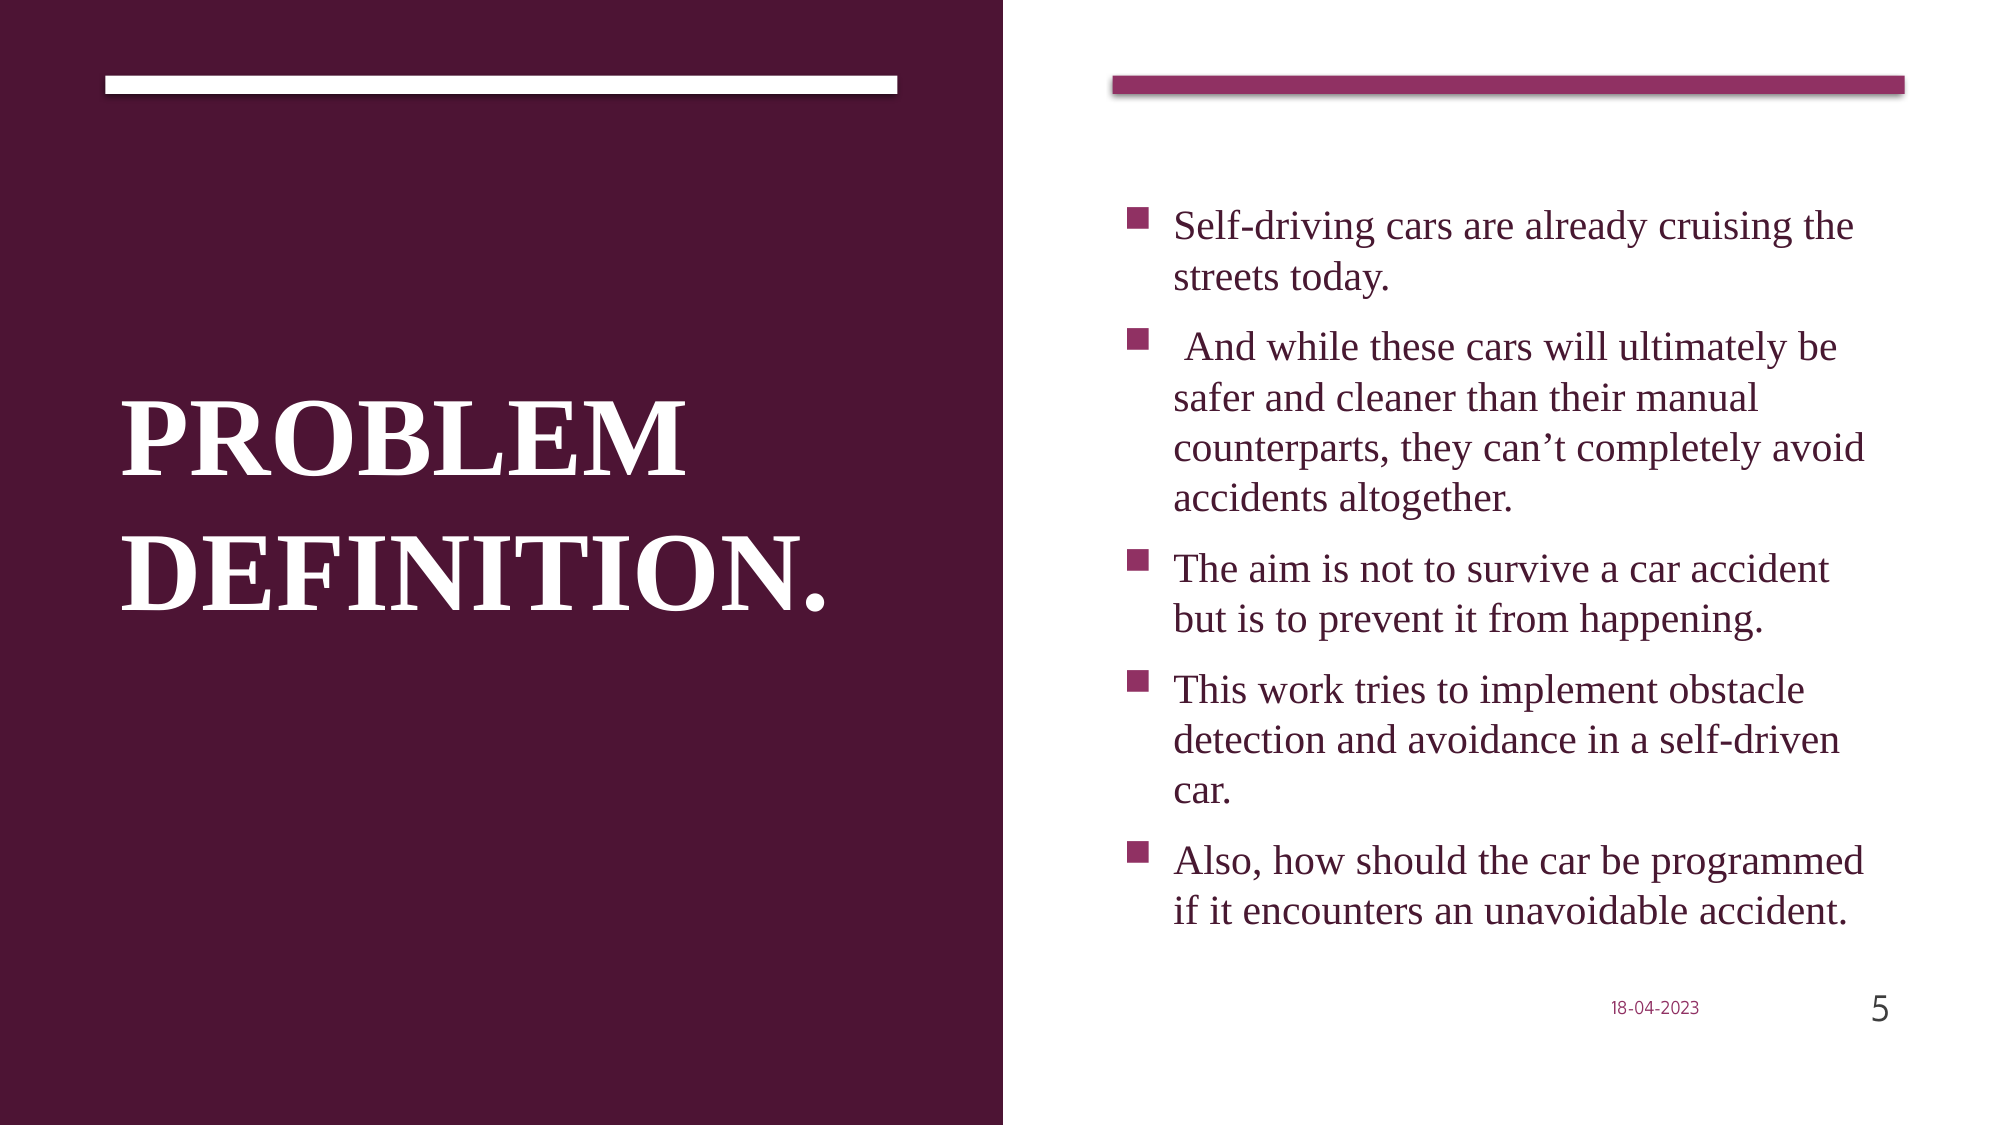

# PROBLEM DEFINITION.
Self-driving cars are already cruising the streets today.
 And while these cars will ultimately be safer and cleaner than their manual counterparts, they can’t completely avoid accidents altogether.
The aim is not to survive a car accident but is to prevent it from happening.
This work tries to implement obstacle detection and avoidance in a self-driven car.
Also, how should the car be programmed if it encounters an unavoidable accident.
18-04-2023
5